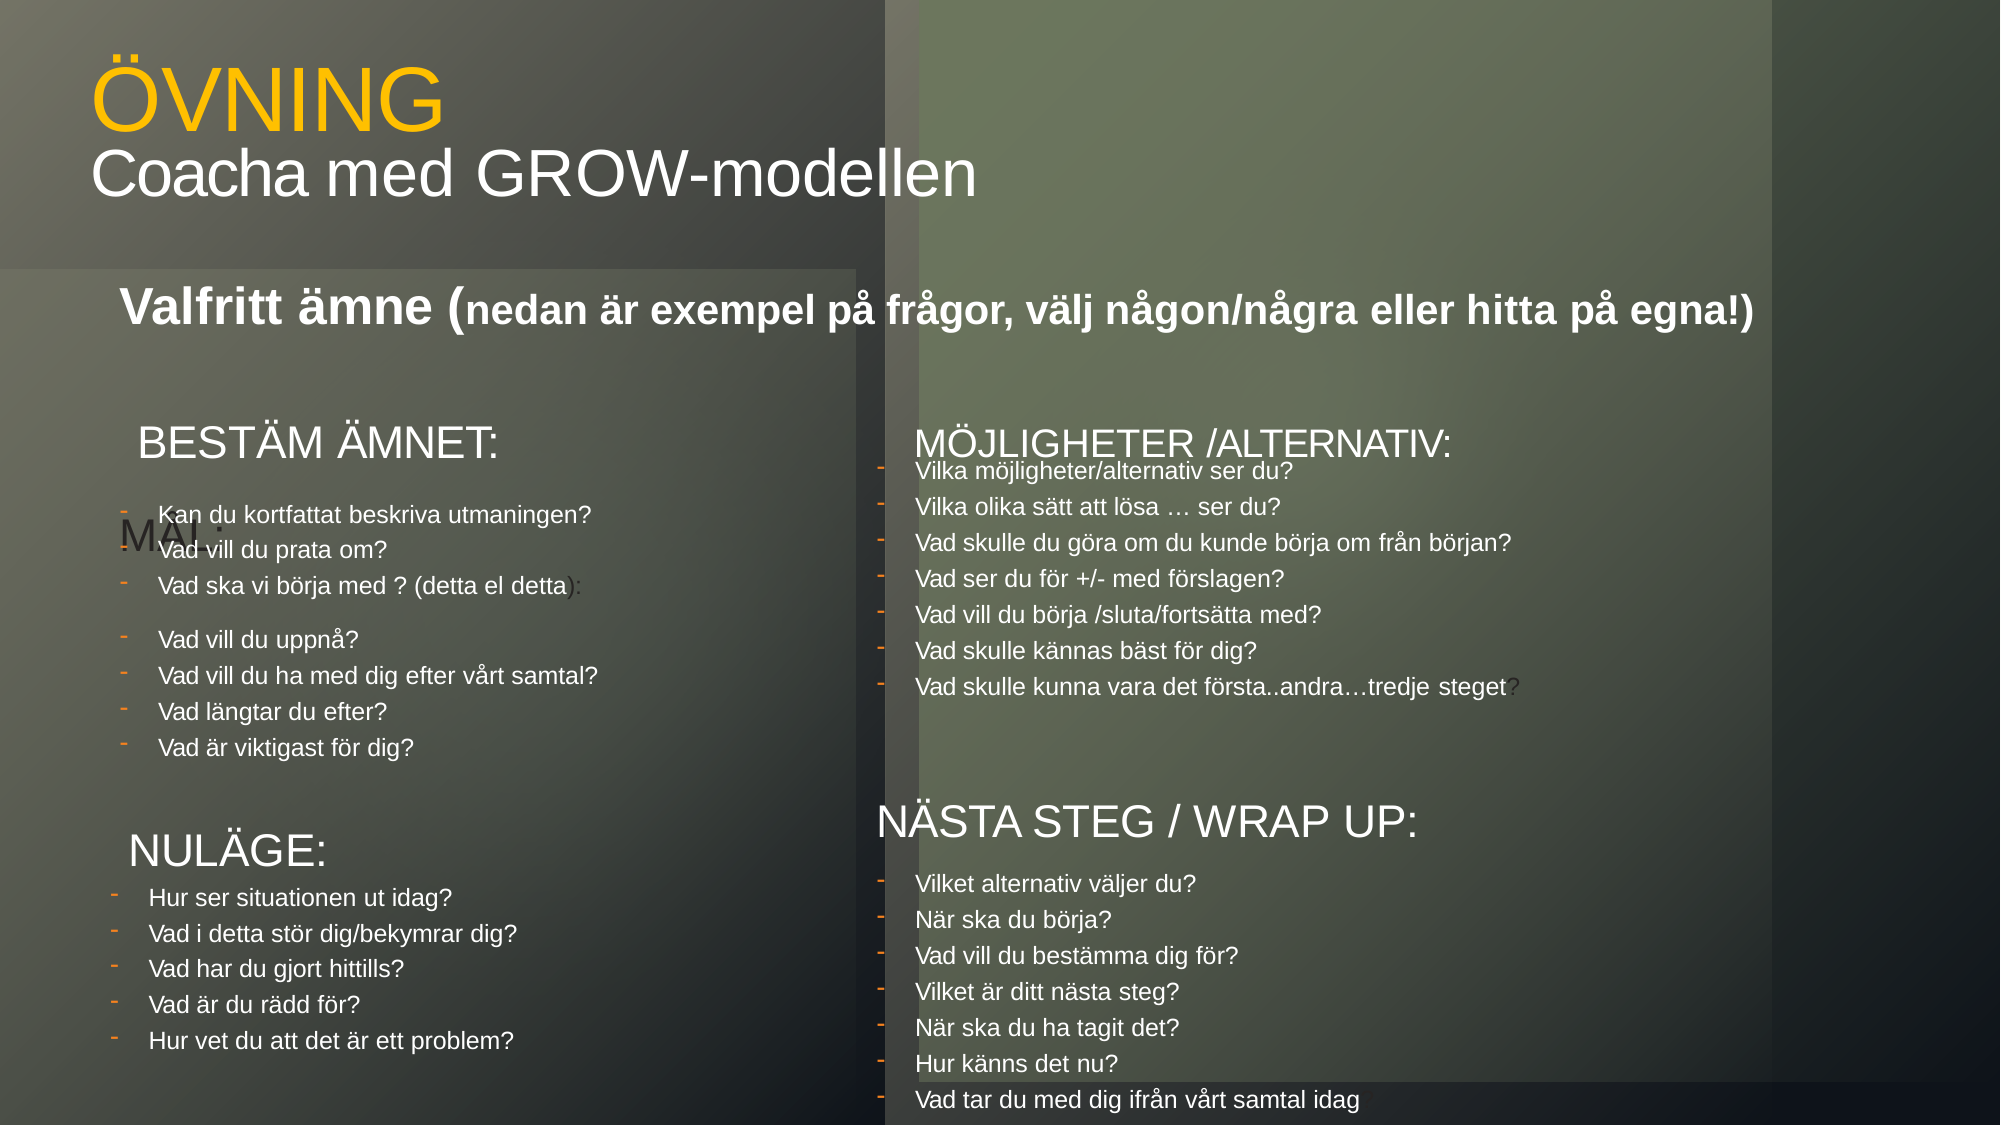

# ÖVNING
Coacha med GROW-modellen
Valfritt ämne (nedan är exempel på frågor, välj någon/några eller hitta på egna!)

BESTÄM ÄMNET:	MÖJLIGHETER /ALTERNATIV:
Vilka möjligheter/alternativ ser du?
Vilka olika sätt att lösa … ser du?
Vad skulle du göra om du kunde börja om från början?
Vad ser du för +/- med förslagen?
Vad vill du börja /sluta/fortsätta med?
Vad skulle kännas bäst för dig?
Vad skulle kunna vara det första..andra…tredje steget?
Kan du kortfattat beskriva utmaningen?
Vad vill du prata om?
Vad ska vi börja med ? (detta el detta):
MÅL:
Vad vill du uppnå?
Vad vill du ha med dig efter vårt samtal?
Vad längtar du efter?
Vad är viktigast för dig?
NÄSTA STEG / WRAP UP:
NULÄGE:
Vilket alternativ väljer du?
När ska du börja?
Vad vill du bestämma dig för?
Vilket är ditt nästa steg?
När ska du ha tagit det?
Hur känns det nu?
Vad tar du med dig ifrån vårt samtal idag?
Hur ser situationen ut idag?
Vad i detta stör dig/bekymrar dig?
Vad har du gjort hittills?
Vad är du rädd för?
Hur vet du att det är ett problem?